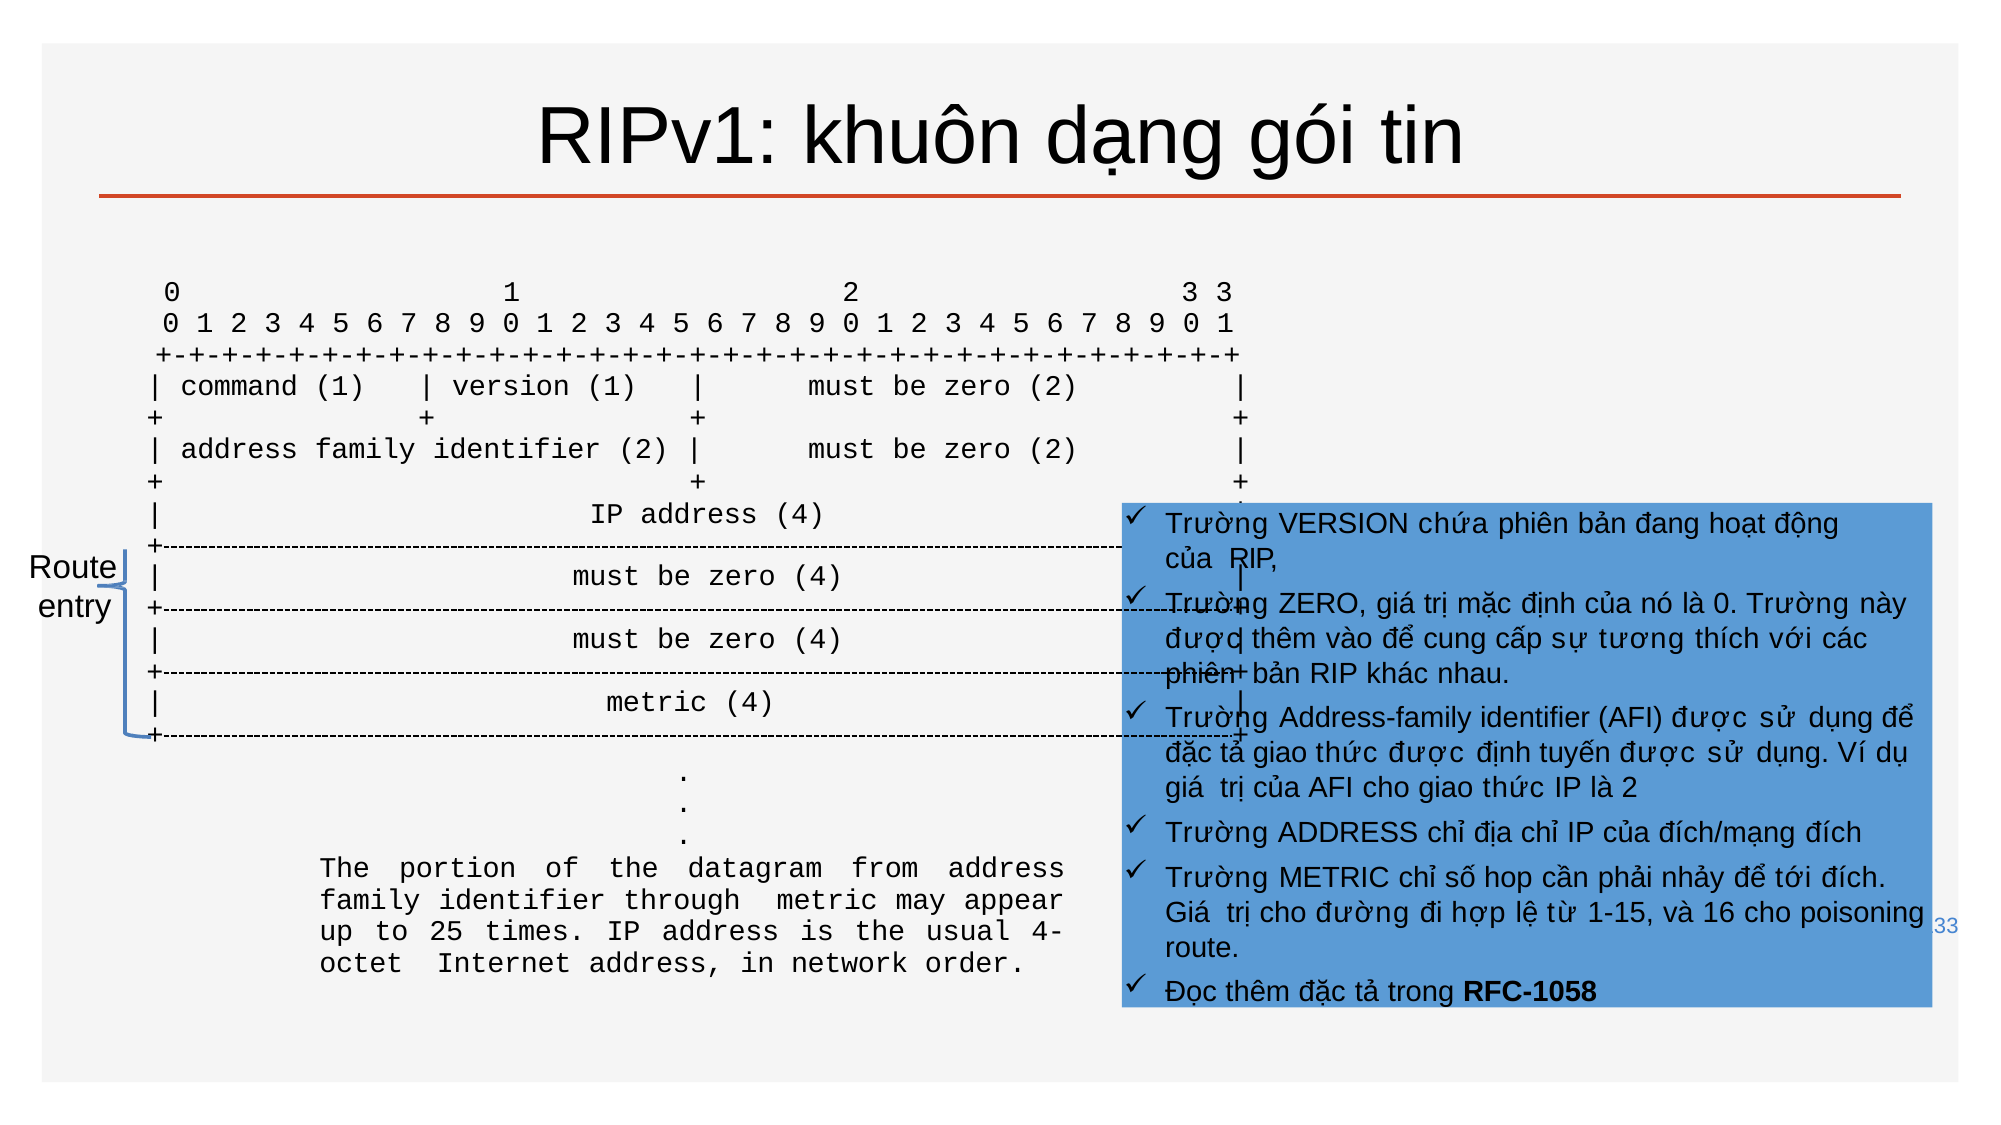

# RIPv1: khuôn dạng gói tin
0	1	2	3 3
0 1 2 3 4 5 6 7 8 9 0 1 2 3 4 5 6 7 8 9 0 1 2 3 4 5 6 7 8 9 0 1
+-+-+-+-+-+-+-+-+-+-+-+-+-+-+-+-+-+-+-+-+-+-+-+-+-+-+-+-+-+-+-+-+
| command (1)	| version (1)	|	must be zero (2)	|
+	+	+	+
| address family identifier (2) |	must be zero (2)	|
+	+	+
|	IP address (4)
|
+
Trường VERSION chứa phiên bản đang hoạt động của  RIP,
Trường ZERO, giá trị mặc định của nó là 0. Trường này  được thêm vào để cung cấp sự tương thích với các phiên  bản RIP khác nhau.
Trường Address-family identifier (AFI) được sử dụng để  đặc tả giao thức được định tuyến được sử dụng. Ví dụ giá  trị của AFI cho giao thức IP là 2
Trường ADDRESS chỉ địa chỉ IP của đích/mạng đích
Trường METRIC chỉ số hop cần phải nhảy để tới đích. Giá  trị cho đường đi hợp lệ từ 1-15, và 16 cho poisoning route.
Đọc thêm đặc tả trong RFC-1058
+
Route  entry

|	must be zero (4)
+
|
+

|	must be zero (4)
+
|
+

|	metric (4)
+
|
+

.
.
.
The portion of the datagram from address family identifier through  metric may appear up to 25 times. IP address is the usual 4-octet  Internet address, in network order.
133